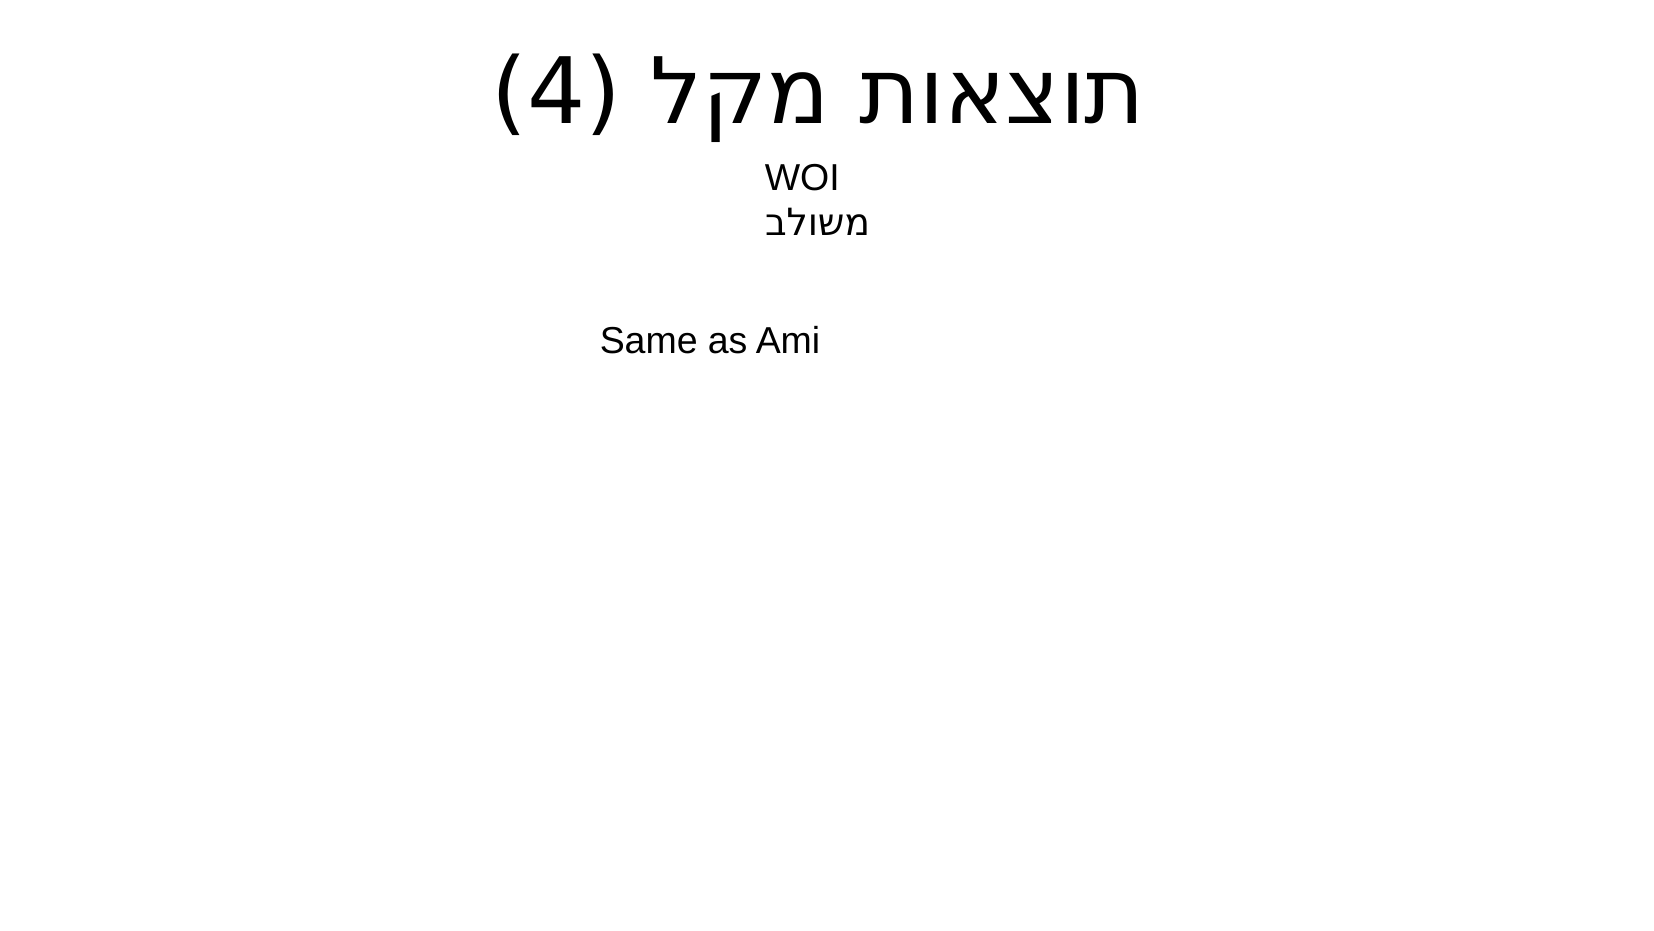

תוצאות מקל (4)
WOI משולב
Same as Ami